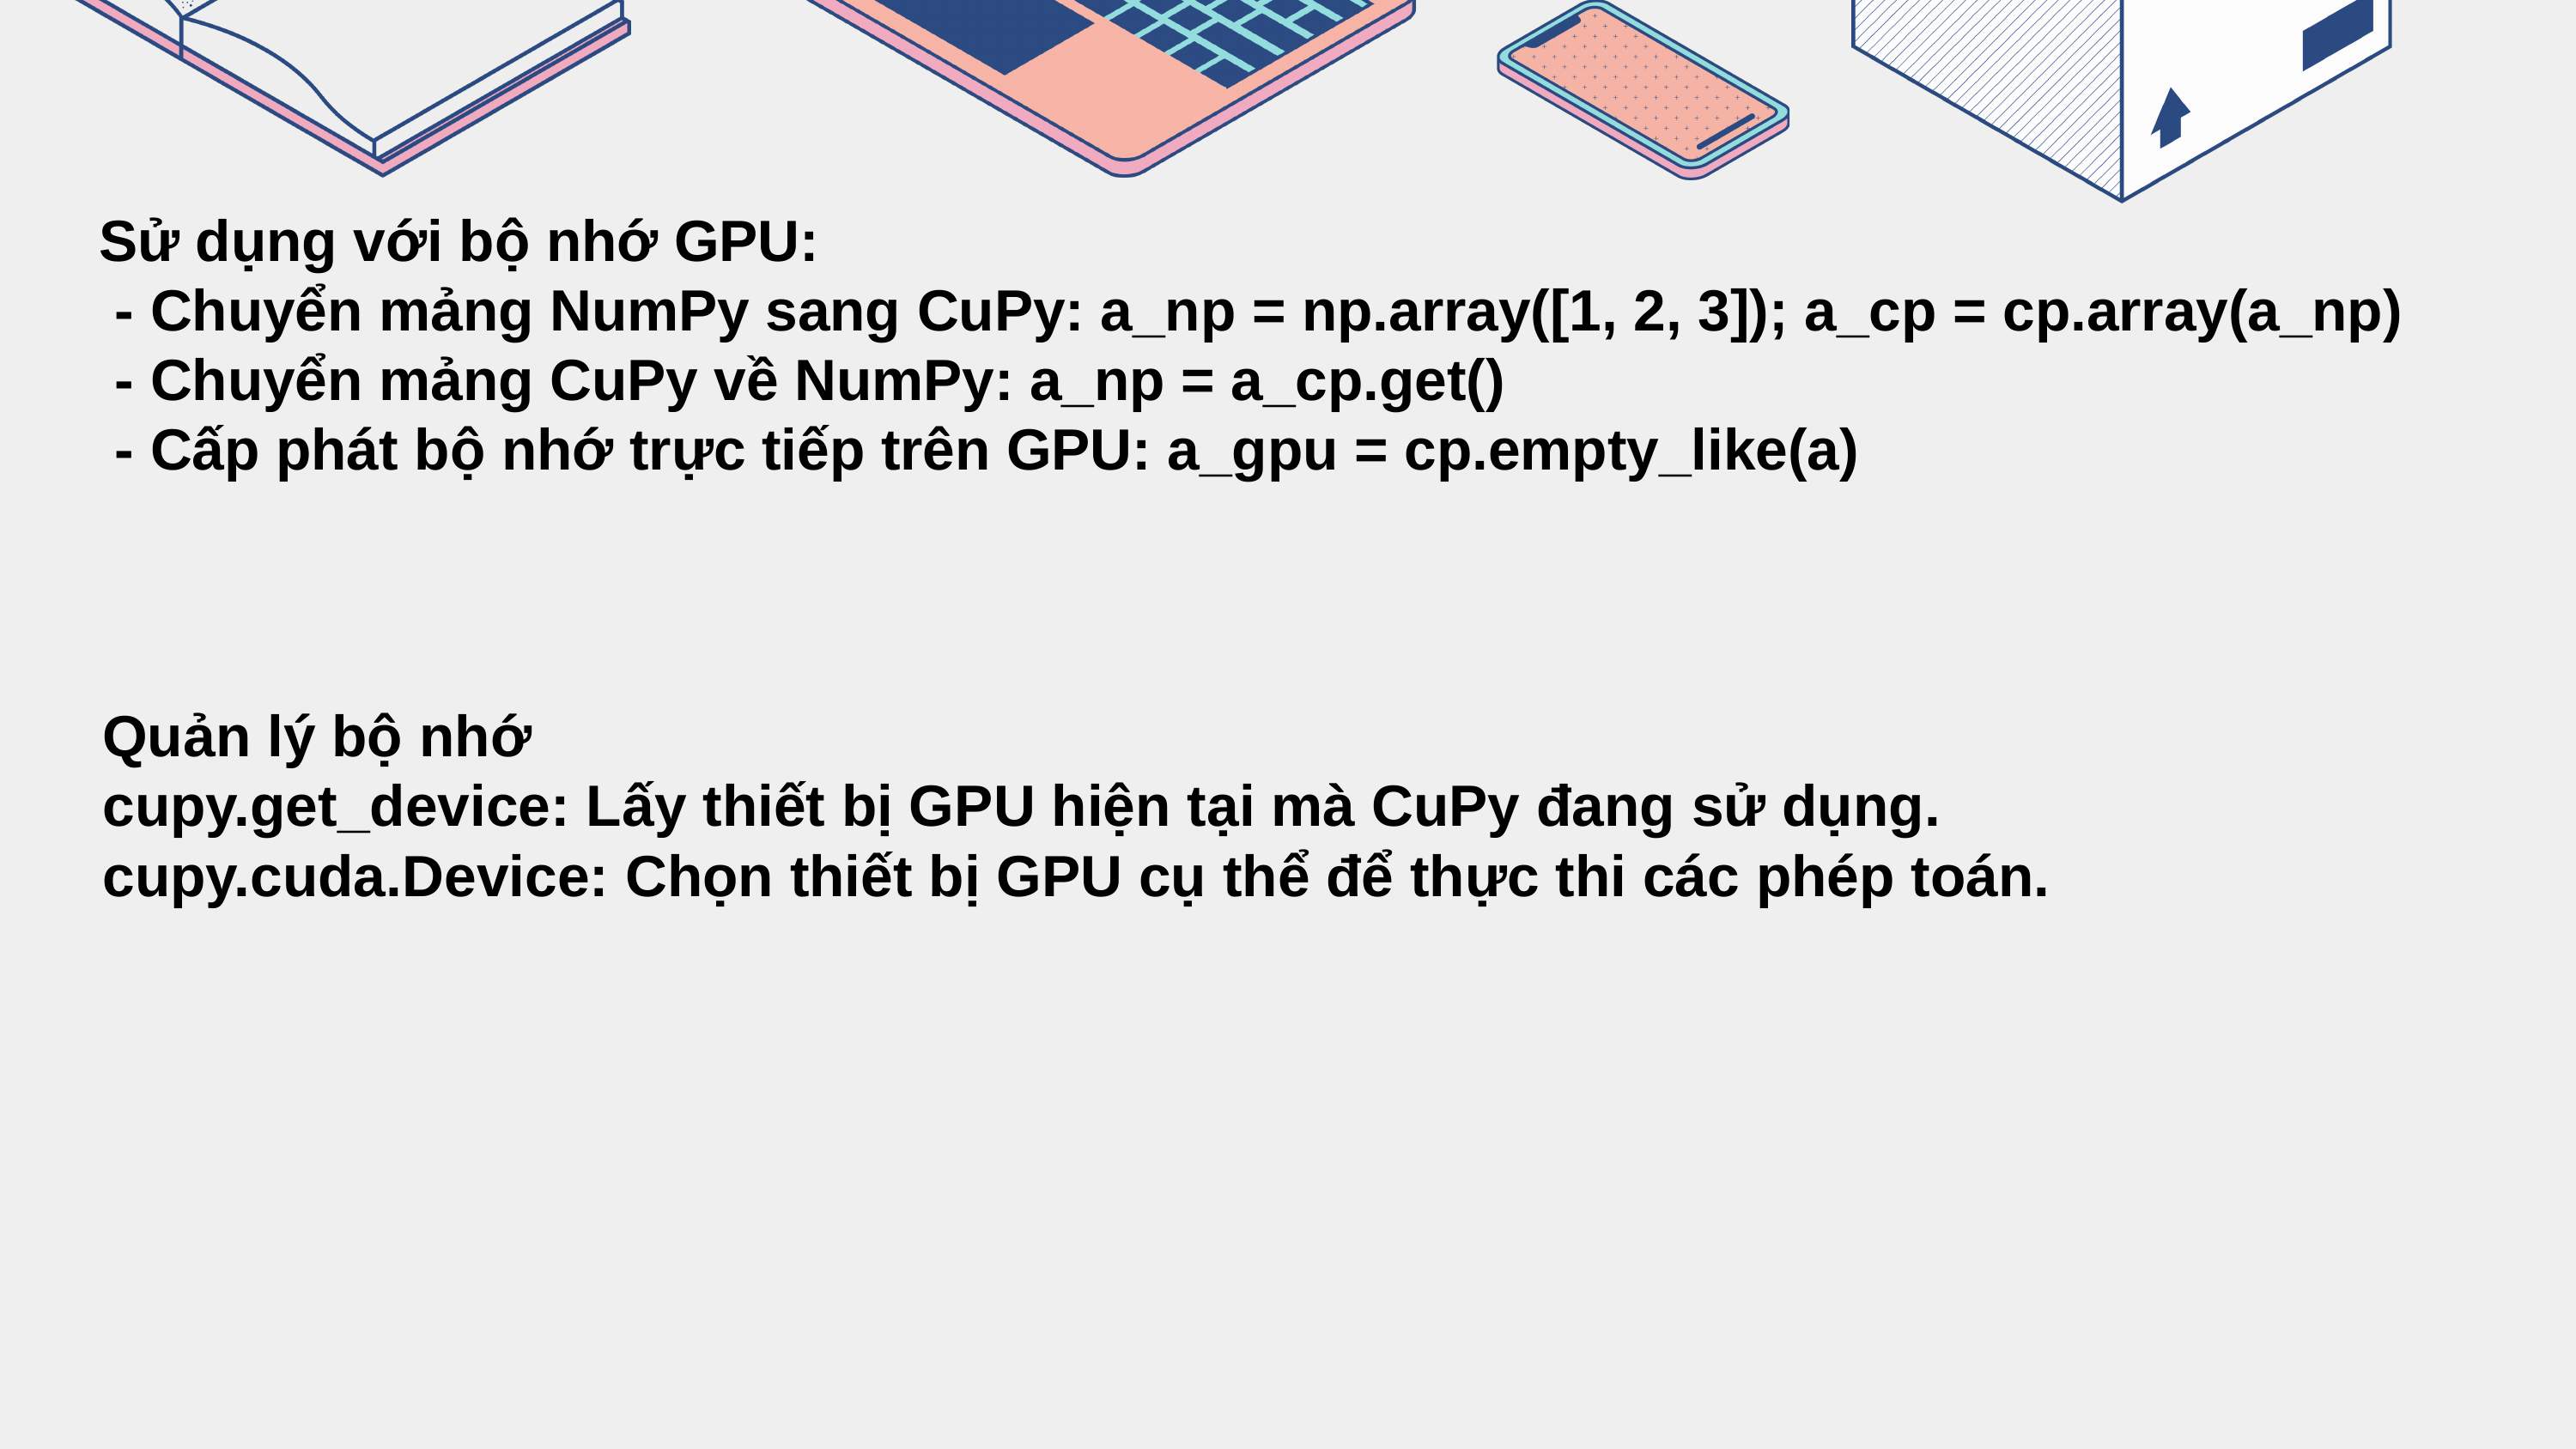

Sử dụng với bộ nhớ GPU:
 - Chuyển mảng NumPy sang CuPy: a_np = np.array([1, 2, 3]); a_cp = cp.array(a_np)
 - Chuyển mảng CuPy về NumPy: a_np = a_cp.get()
 - Cấp phát bộ nhớ trực tiếp trên GPU: a_gpu = cp.empty_like(a)

Quản lý bộ nhớ
cupy.get_device: Lấy thiết bị GPU hiện tại mà CuPy đang sử dụng.
cupy.cuda.Device: Chọn thiết bị GPU cụ thể để thực thi các phép toán.